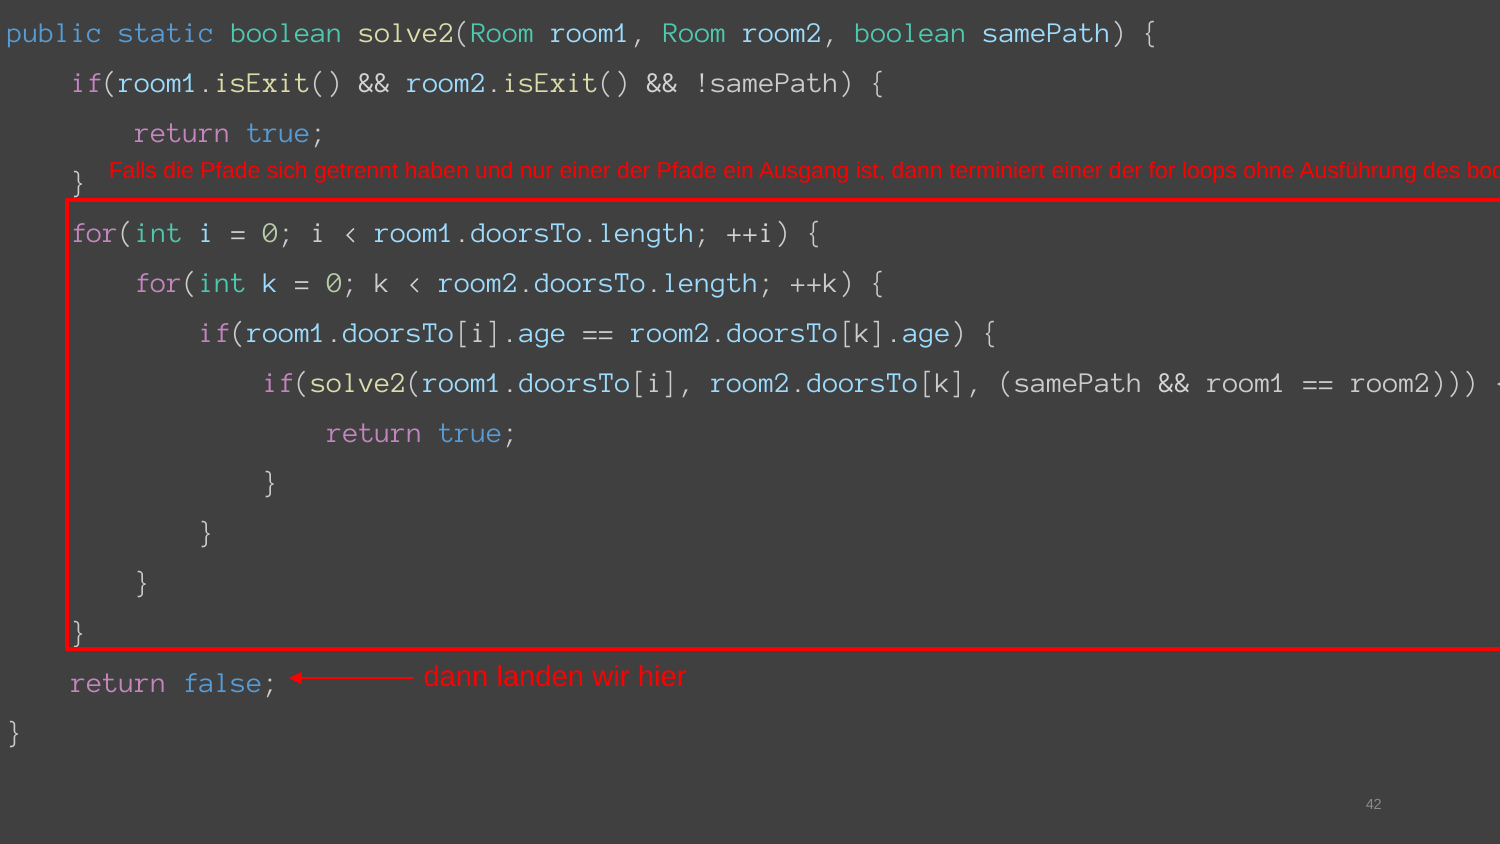

public static boolean solve2(Room room1, Room room2, boolean samePath) {
    if(room1.isExit() && room2.isExit() && !samePath) {
        return true;
    }
    for(int i = 0; i < room1.doorsTo.length; ++i) {
        for(int k = 0; k < room2.doorsTo.length; ++k) {
            if(room1.doorsTo[i].age == room2.doorsTo[k].age) {
                if(solve2(room1.doorsTo[i], room2.doorsTo[k], (samePath && room1 == room2))) {
                    return true;
                }
            }
        }
    }
    return false;
}

Falls die Pfade sich getrennt haben und nur einer der Pfade ein Ausgang ist, dann terminiert einer der for loops ohne Ausführung des bodies.

dann landen wir hier
42